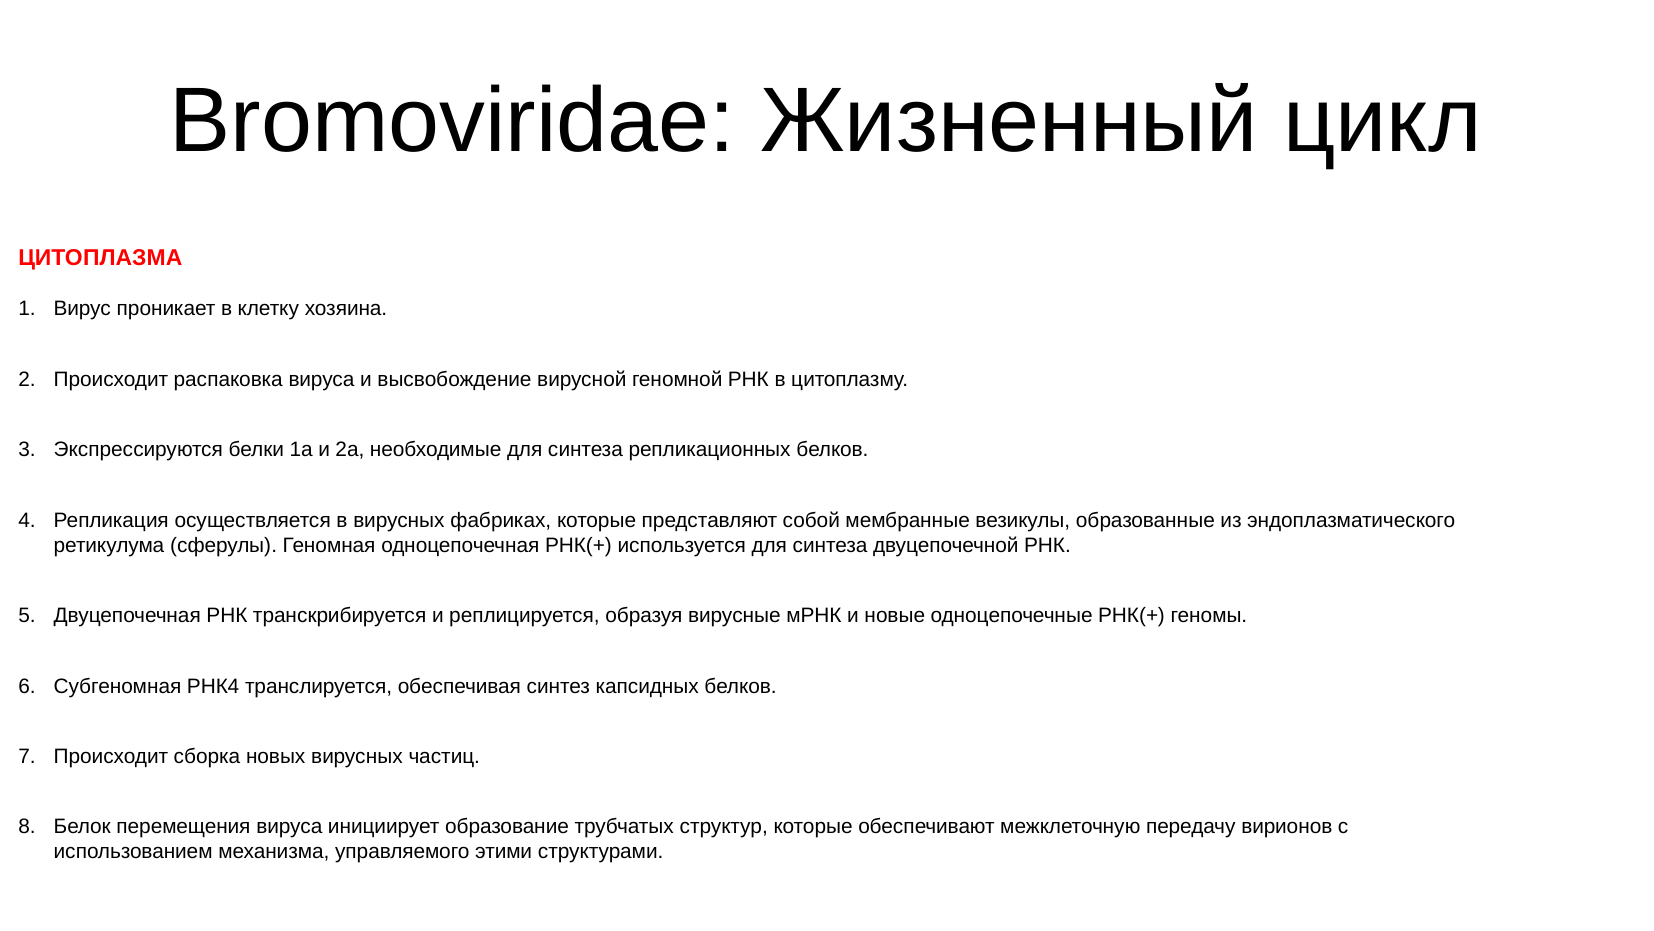

# Bromoviridae: Жизненный цикл
ЦИТОПЛАЗМА
Вирус проникает в клетку хозяина.
Происходит распаковка вируса и высвобождение вирусной геномной РНК в цитоплазму.
Экспрессируются белки 1a и 2a, необходимые для синтеза репликационных белков.
Репликация осуществляется в вирусных фабриках, которые представляют собой мембранные везикулы, образованные из эндоплазматического ретикулума (сферулы). Геномная одноцепочечная РНК(+) используется для синтеза двуцепочечной РНК.
Двуцепочечная РНК транскрибируется и реплицируется, образуя вирусные мРНК и новые одноцепочечные РНК(+) геномы.
Субгеномная РНК4 транслируется, обеспечивая синтез капсидных белков.
Происходит сборка новых вирусных частиц.
Белок перемещения вируса инициирует образование трубчатых структур, которые обеспечивают межклеточную передачу вирионов с использованием механизма, управляемого этими структурами.